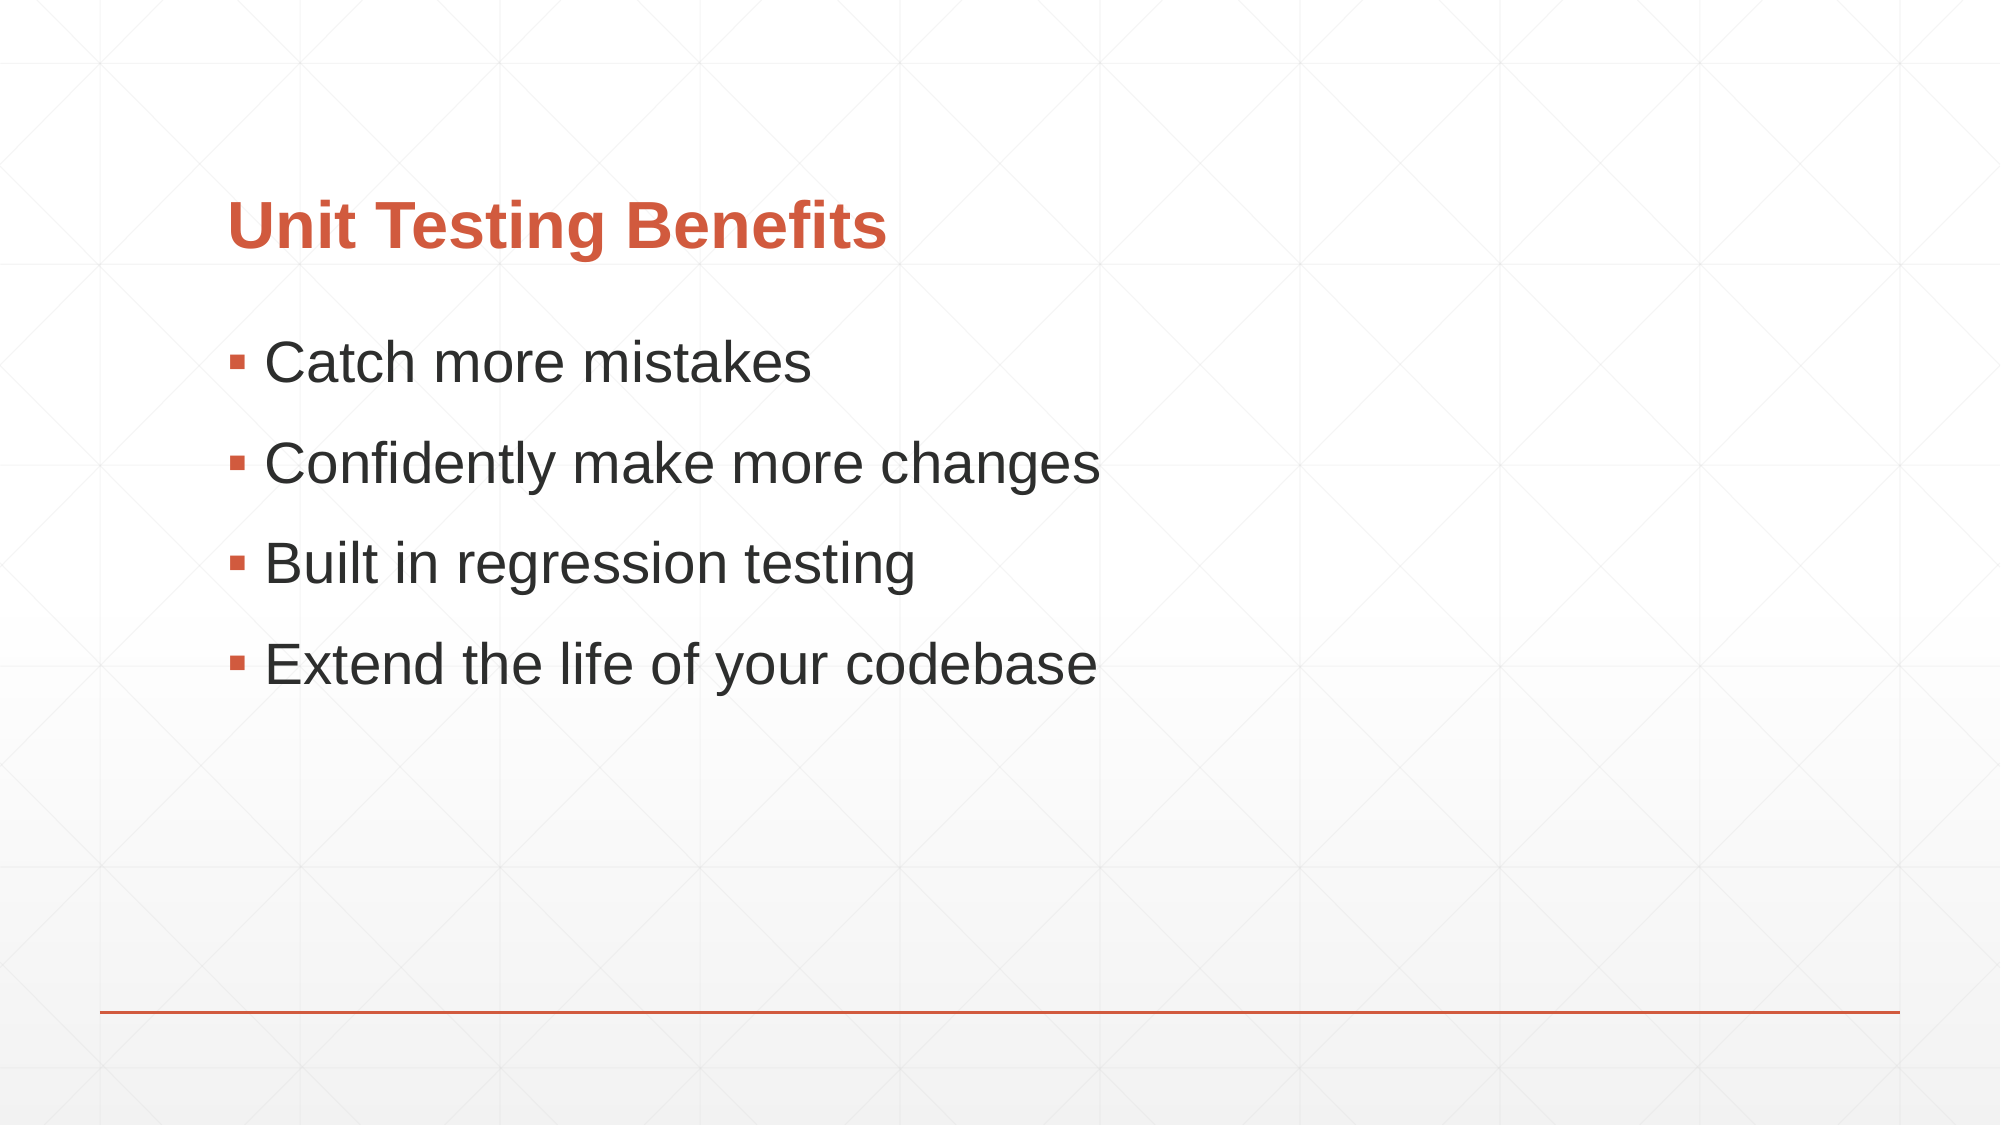

# Unit Testing Benefits
Catch more mistakes
Confidently make more changes
Built in regression testing
Extend the life of your codebase